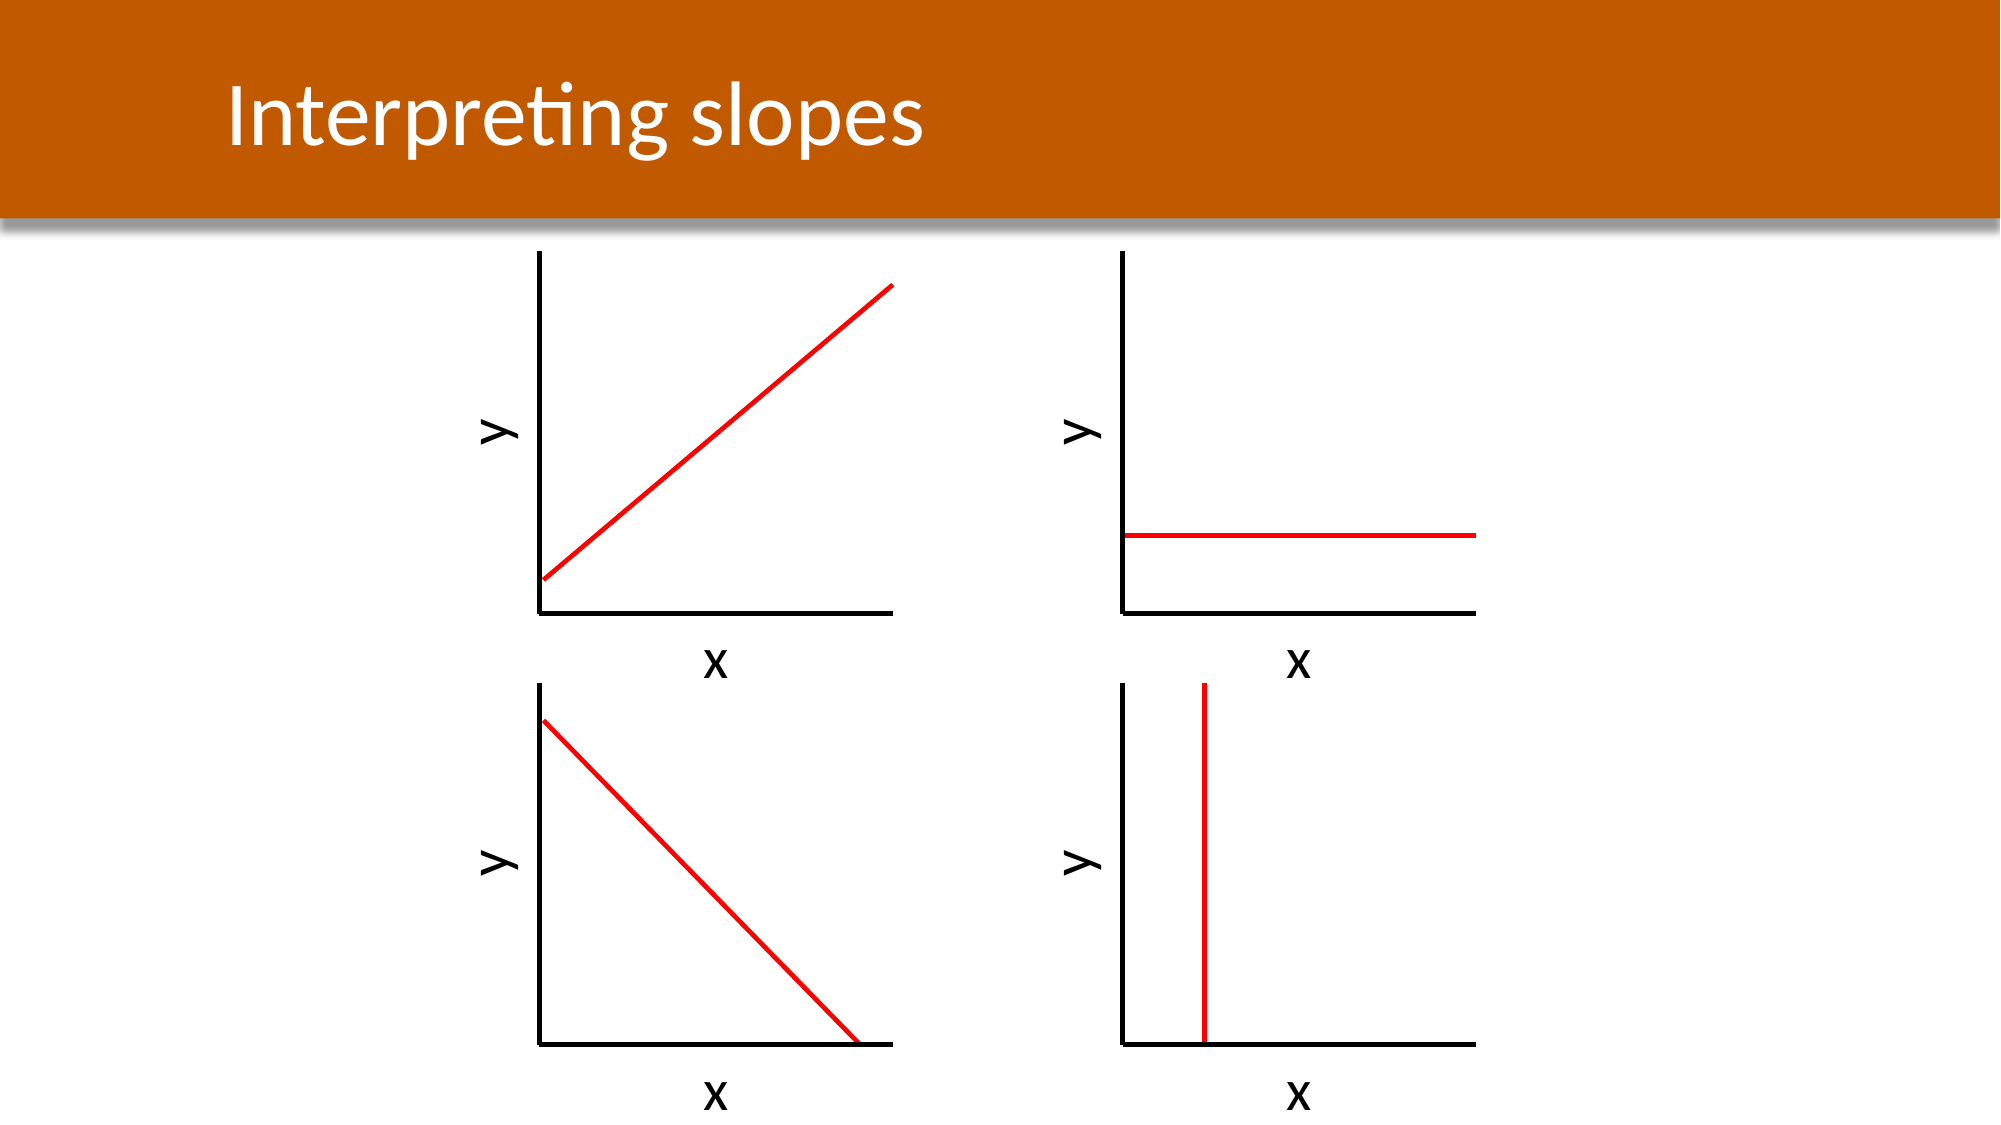

Interpreting slopes
y
x
y
x
y
x
y
x